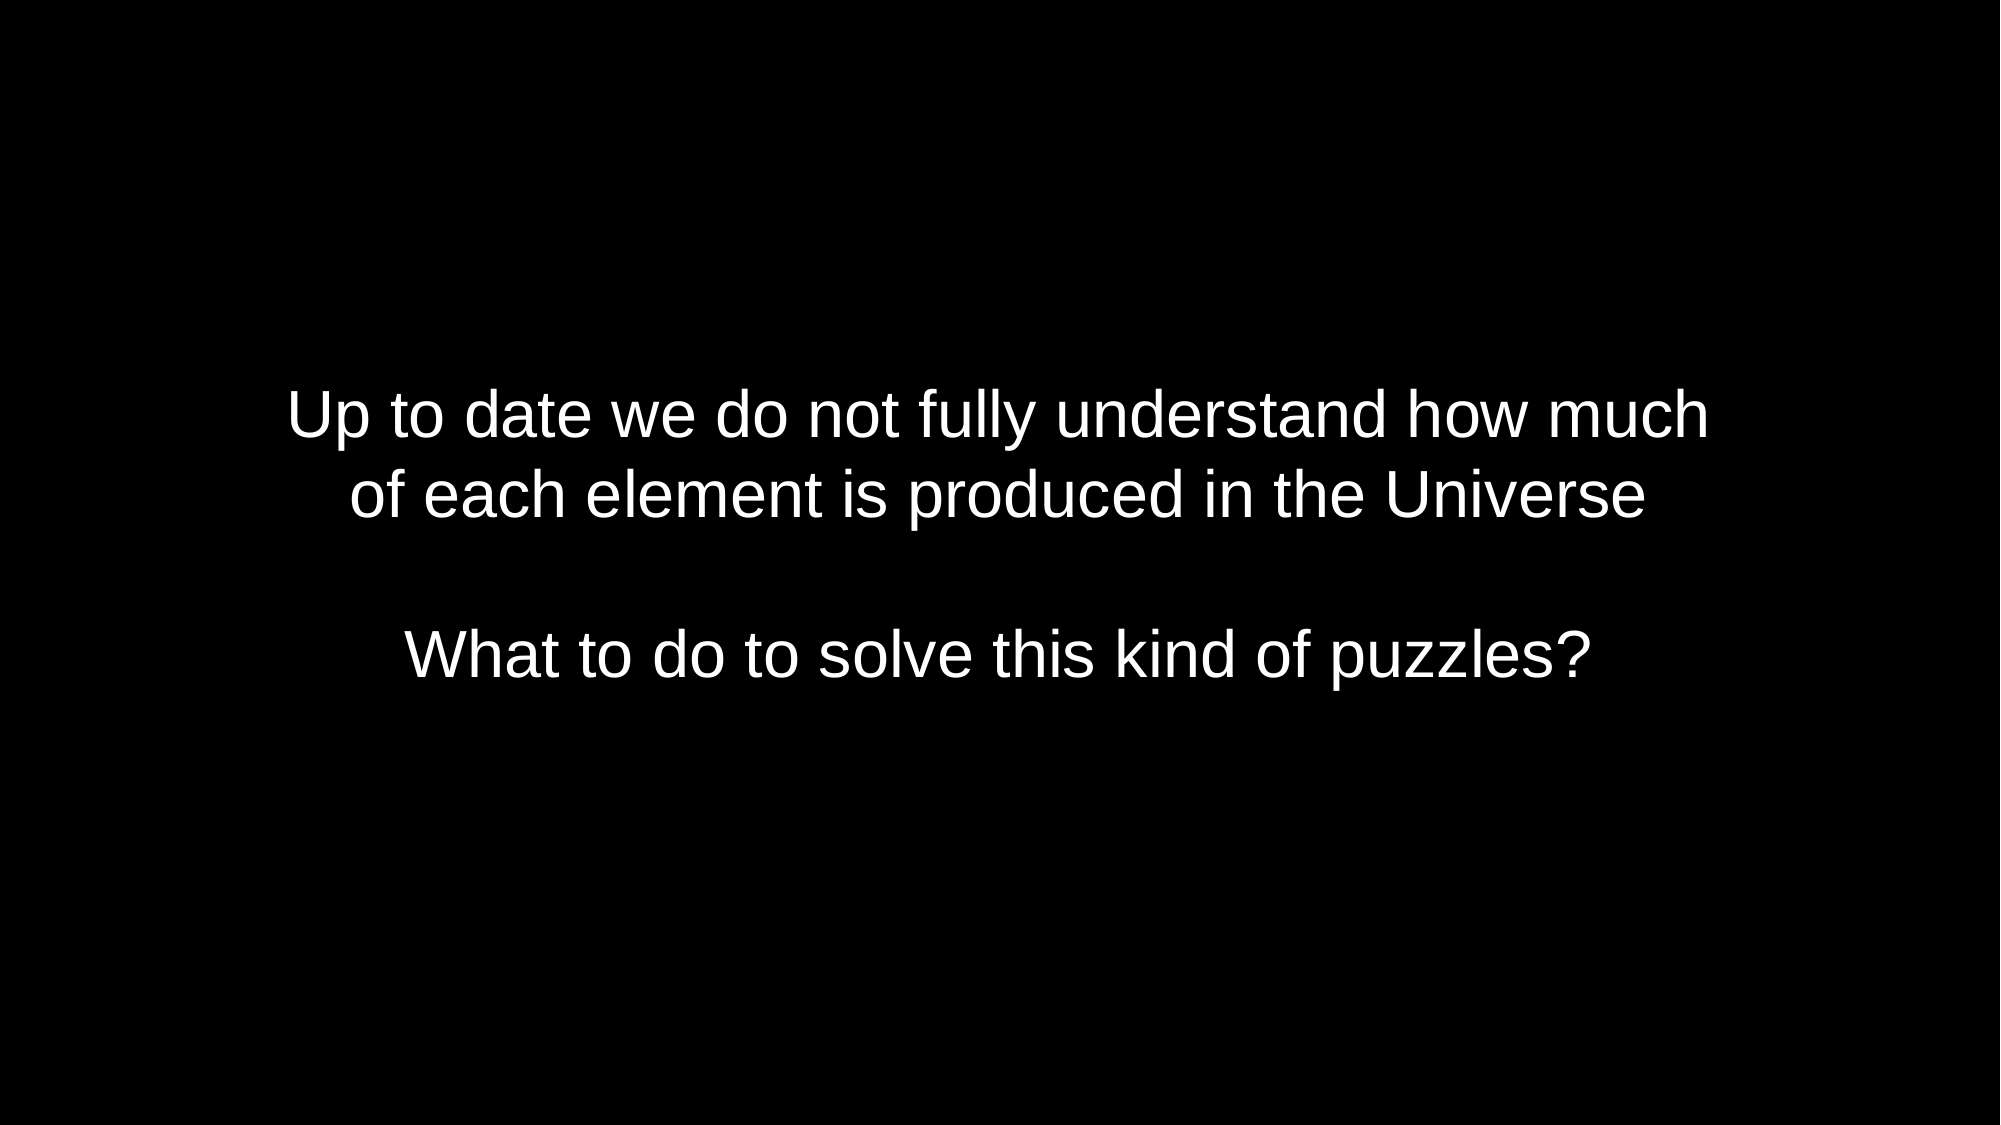

Up to date we do not fully understand how much of each element is produced in the Universe

What to do to solve this kind of puzzles?